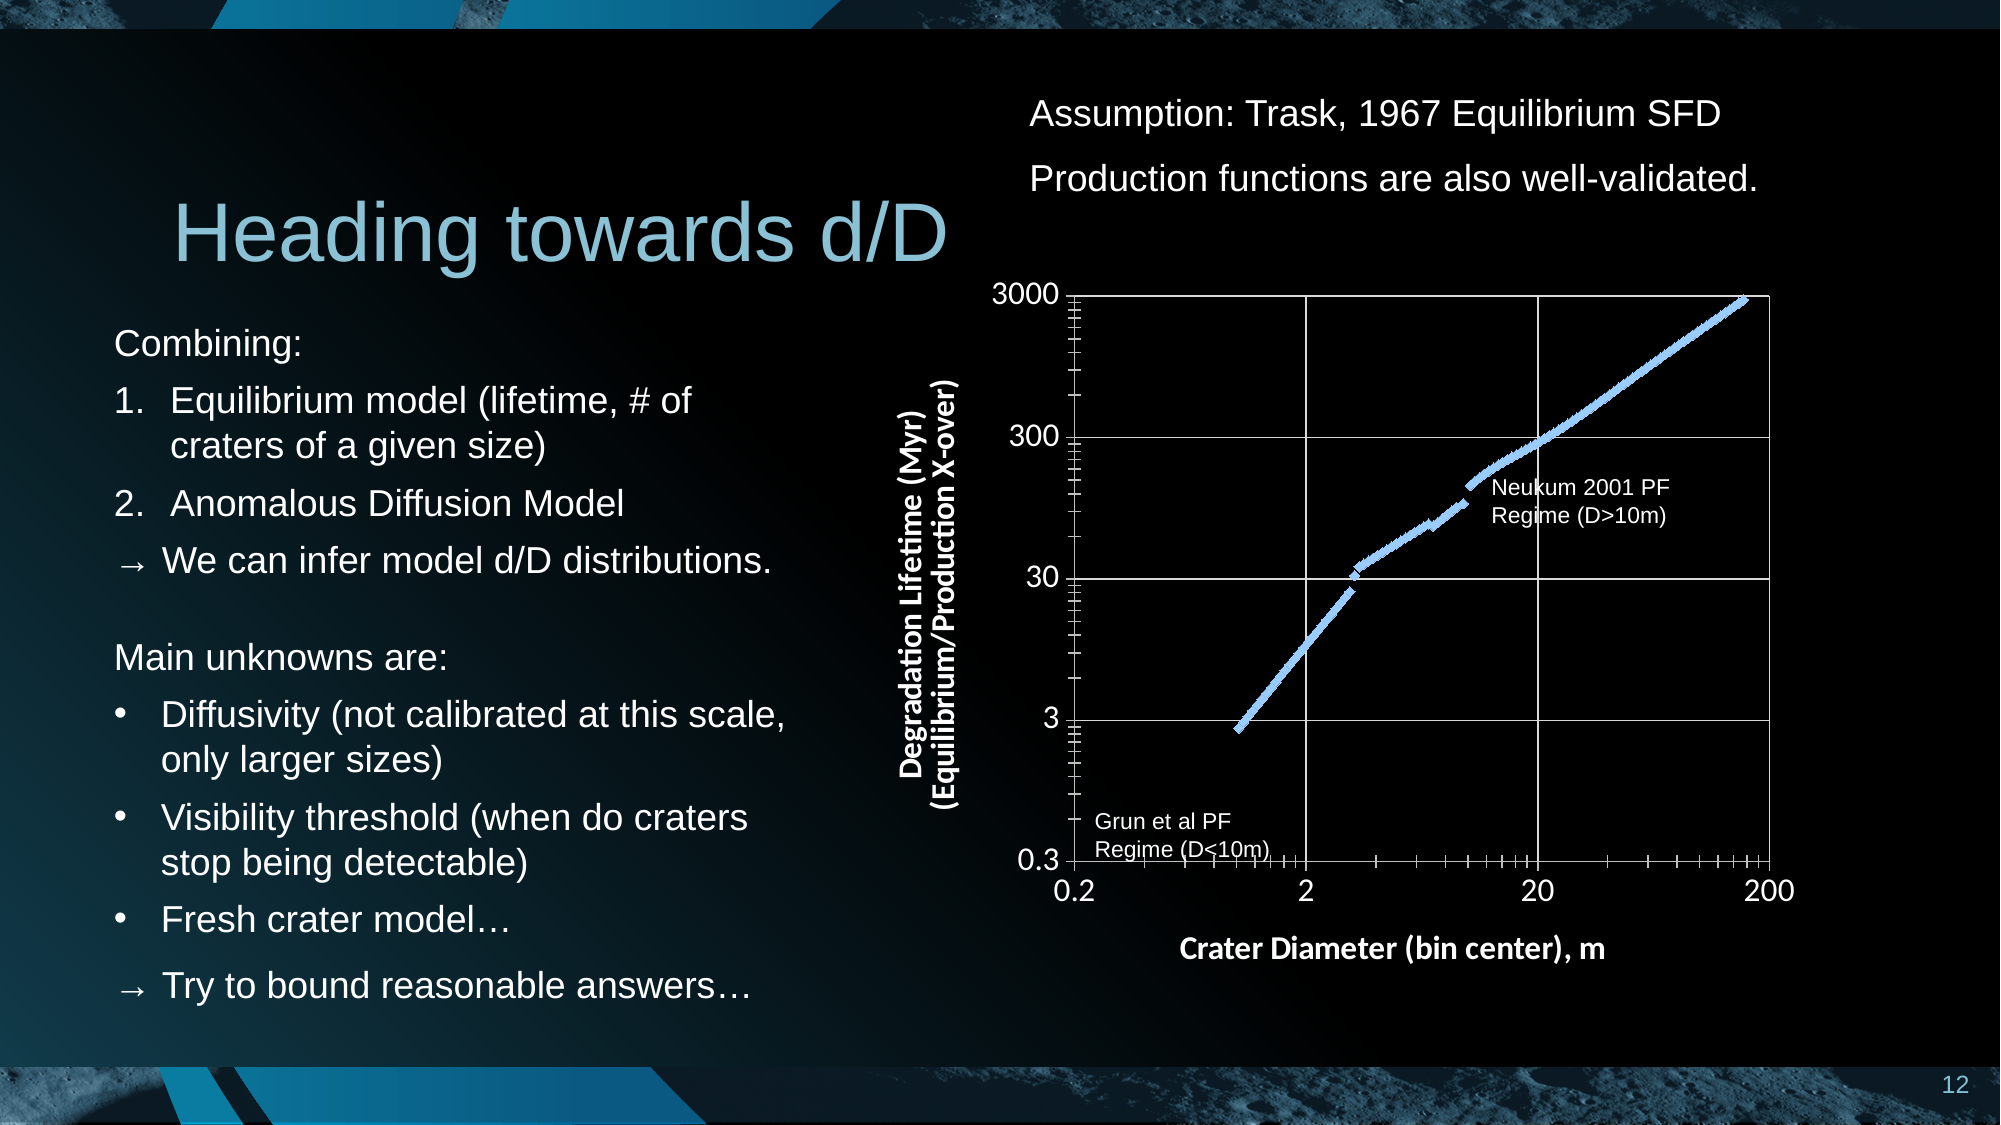

Assumption: Trask, 1967 Equilibrium SFD
Production functions are also well-validated.
# Heading towards d/D

### Chart

| Category |  |
|---|---|
Combining:
Equilibrium model (lifetime, # of craters of a given size)
Anomalous Diffusion Model
→ We can infer model d/D distributions.

Main unknowns are:
Diffusivity (not calibrated at this scale, only larger sizes)
Visibility threshold (when do craters stop being detectable)
Fresh crater model…
→ Try to bound reasonable answers…
Neukum 2001 PF
Regime (D>10m)
Grun et al PF
Regime (D<10m)
12